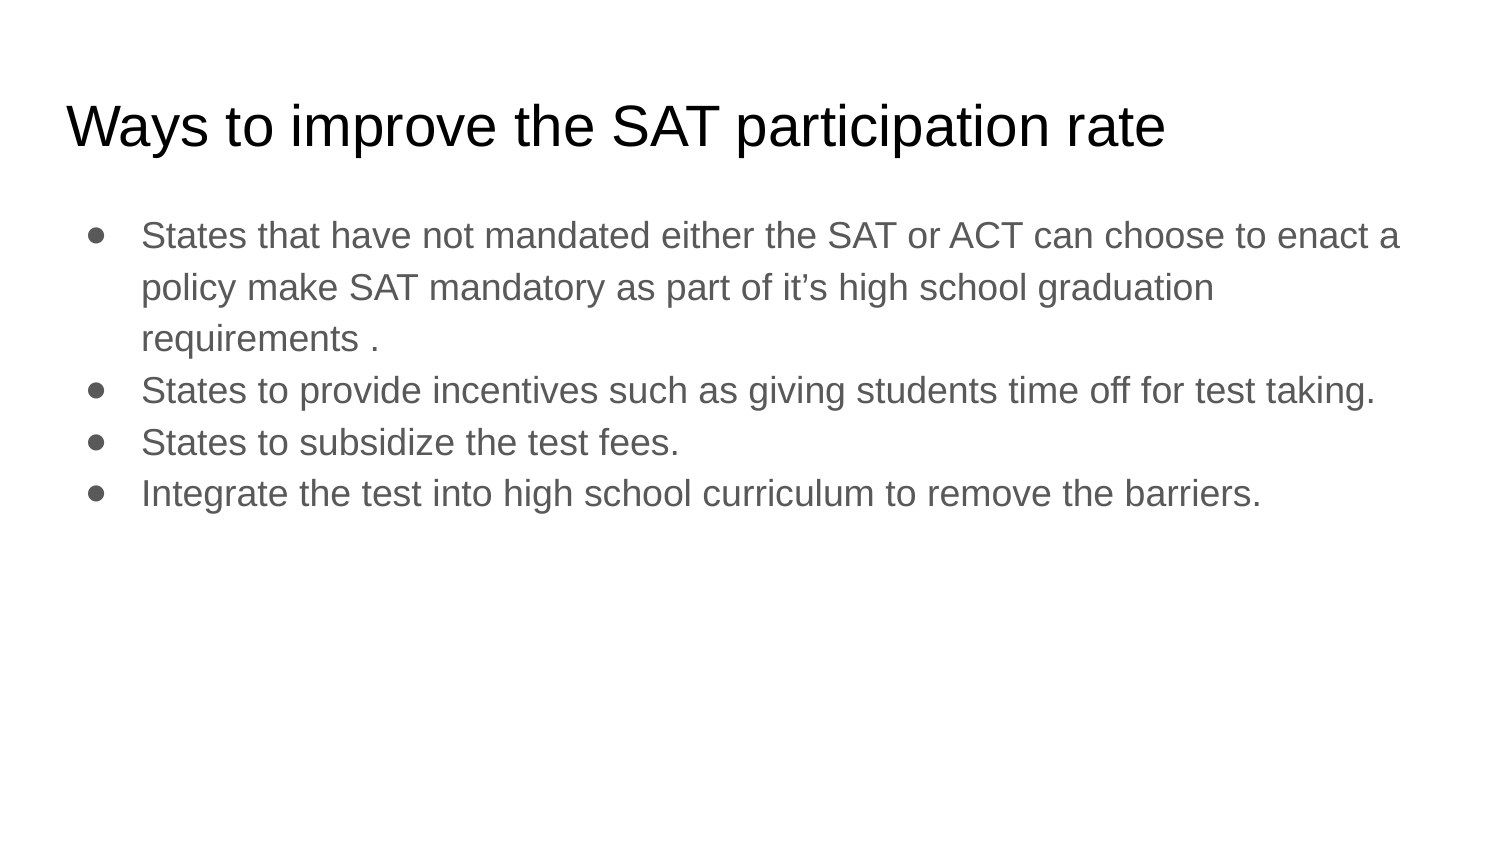

# Ways to improve the SAT participation rate
States that have not mandated either the SAT or ACT can choose to enact a policy make SAT mandatory as part of it’s high school graduation requirements .
States to provide incentives such as giving students time off for test taking.
States to subsidize the test fees.
Integrate the test into high school curriculum to remove the barriers.